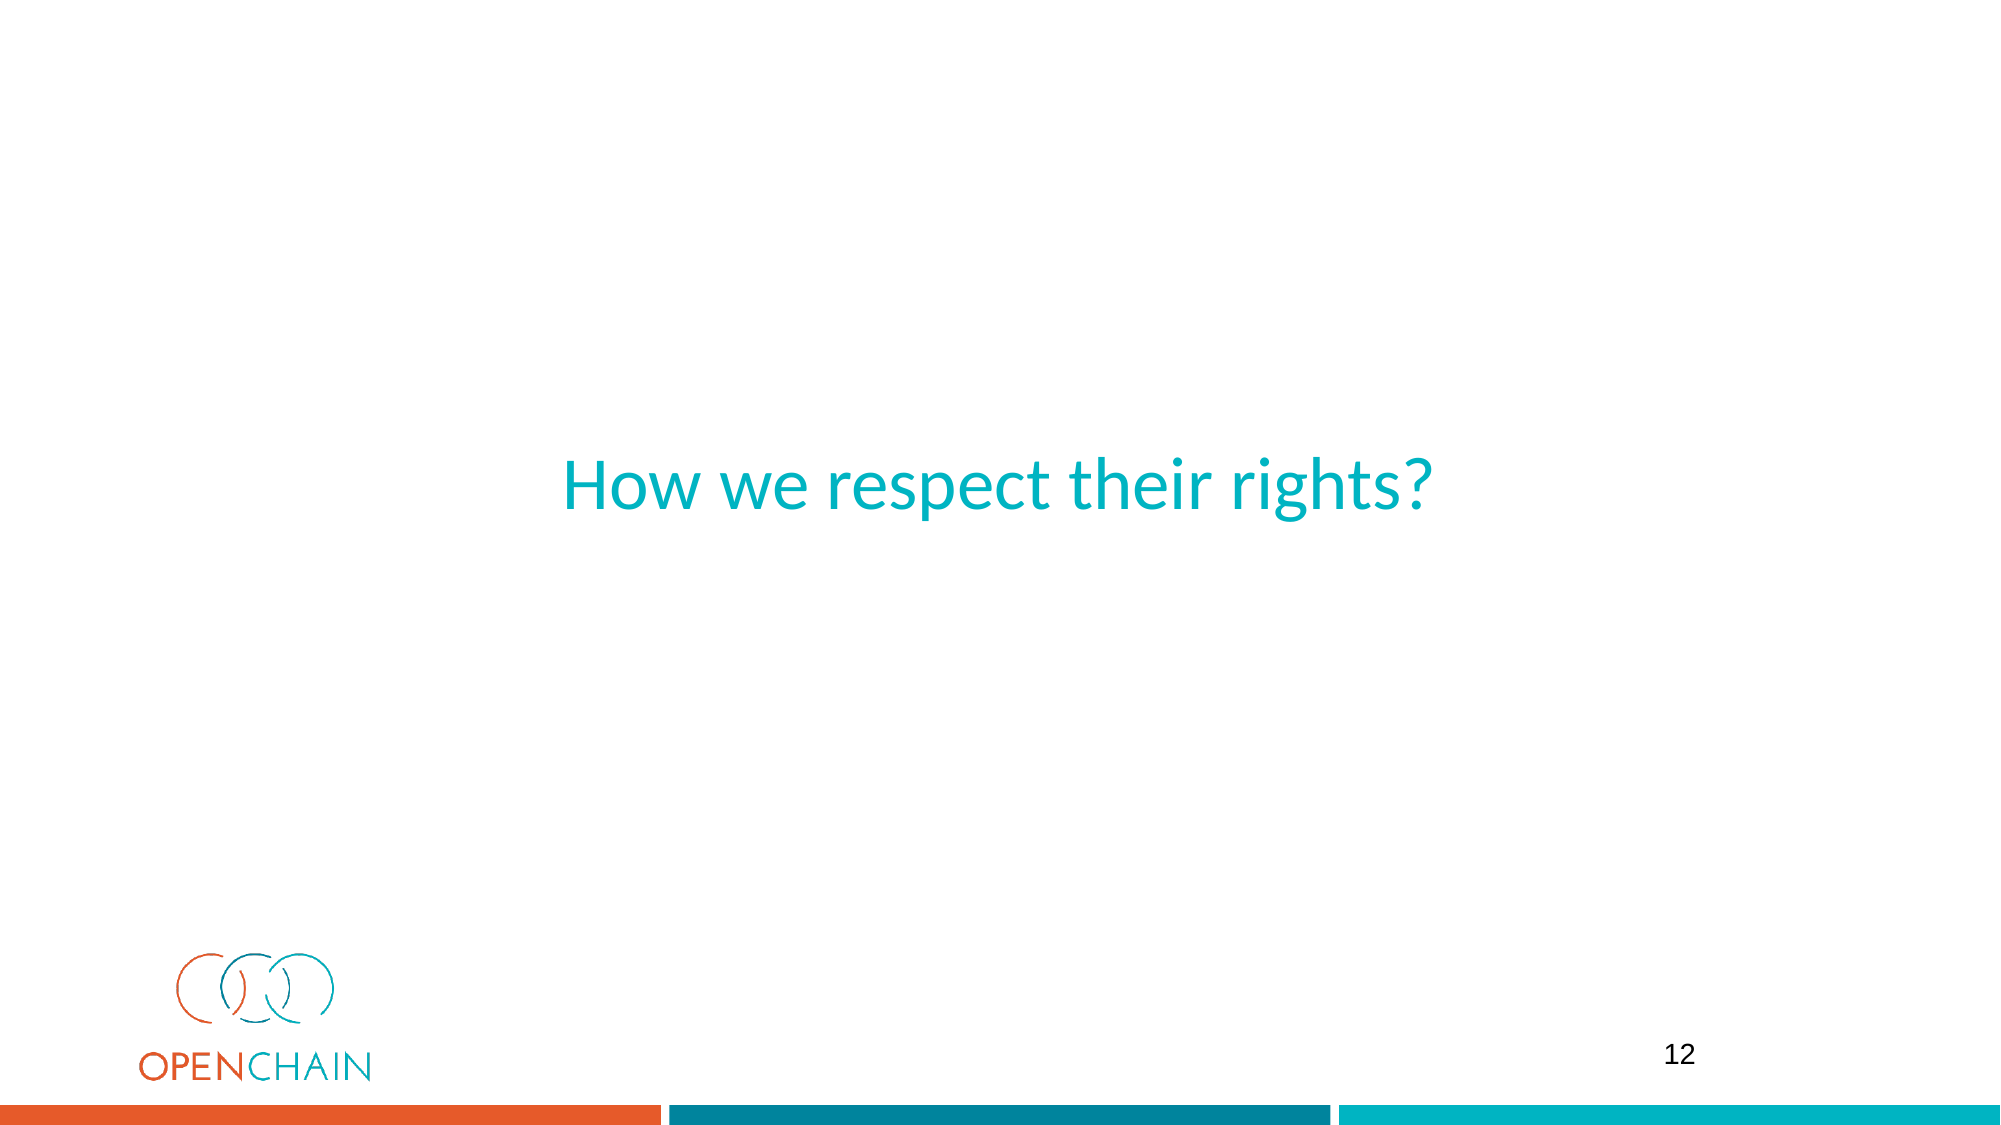

# How we respect their rights?
12